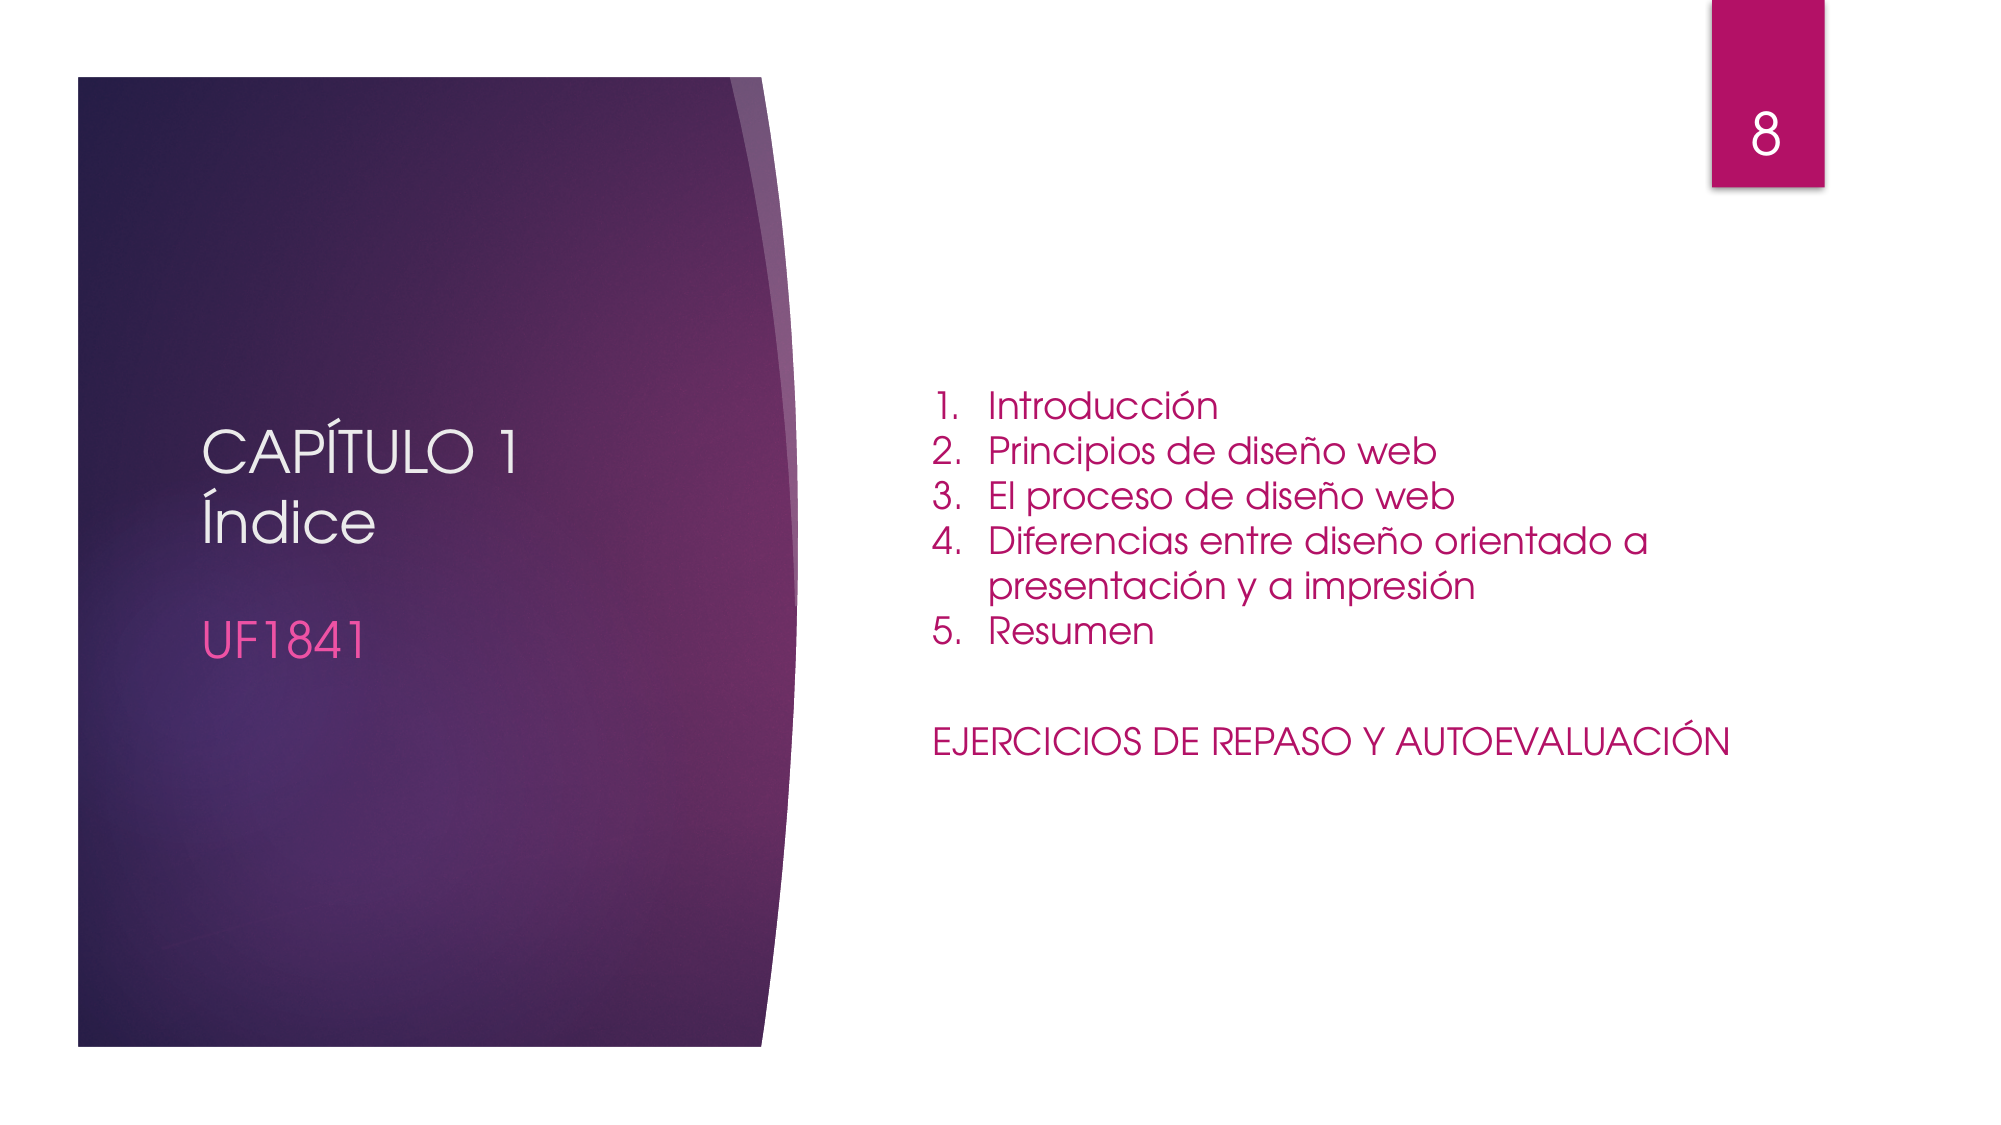

8
Introducción
Principios de diseño web
El proceso de diseño web
Diferencias entre diseño orientado a presentación y a impresión
Resumen

EJERCICIOS DE REPASO Y AUTOEVALUACIÓN
# CAPÍTULO 1 Índice
UF1841